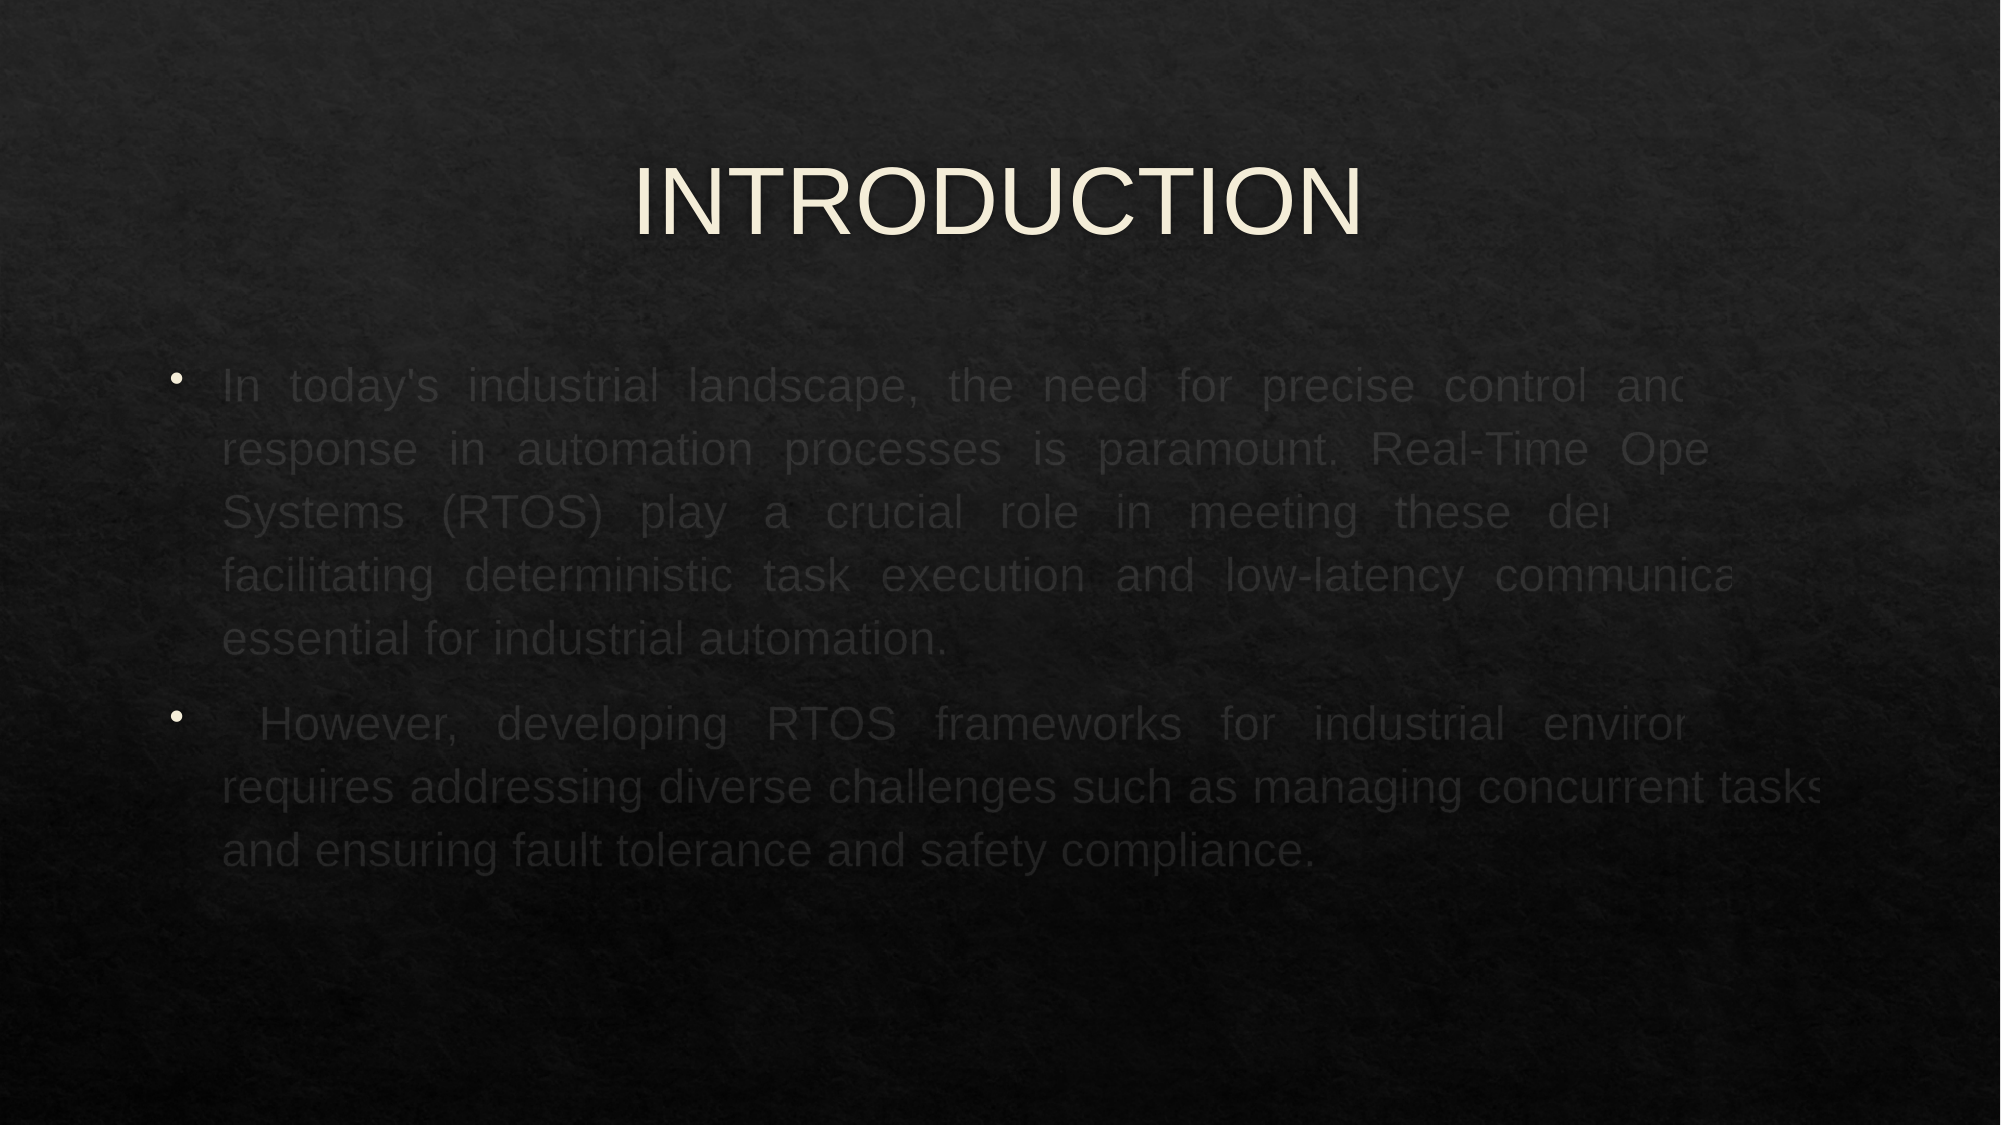

# INTRODUCTION
In today's industrial landscape, the need for precise control and rapid response in automation processes is paramount. Real-Time Operating Systems (RTOS) play a crucial role in meeting these demands by facilitating deterministic task execution and low-latency communication, essential for industrial automation.
 However, developing RTOS frameworks for industrial environments requires addressing diverse challenges such as managing concurrent tasks and ensuring fault tolerance and safety compliance.